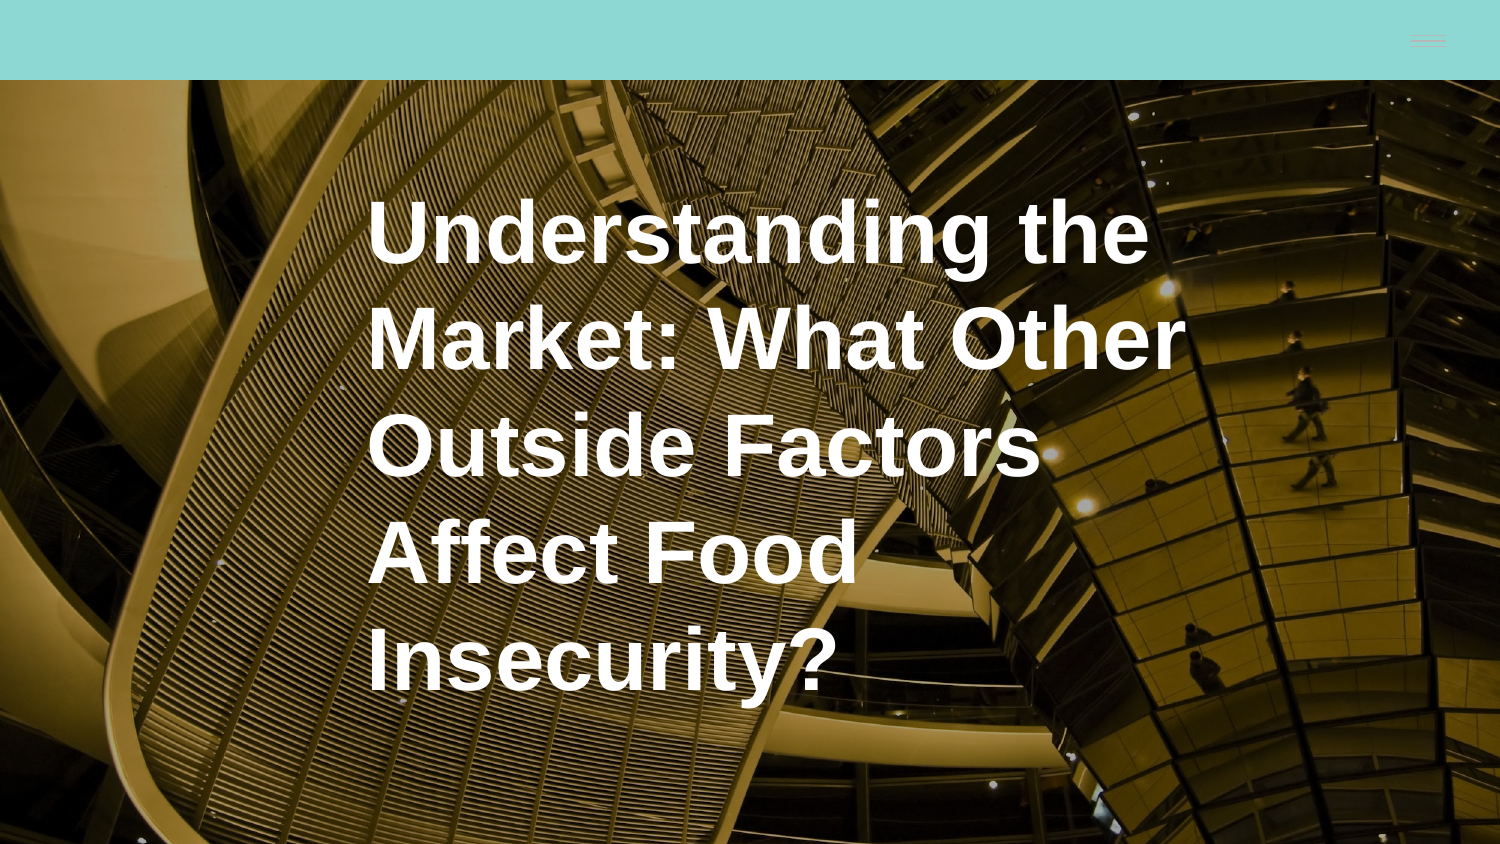

# Understanding the Market: What Other Outside Factors Affect Food Insecurity?